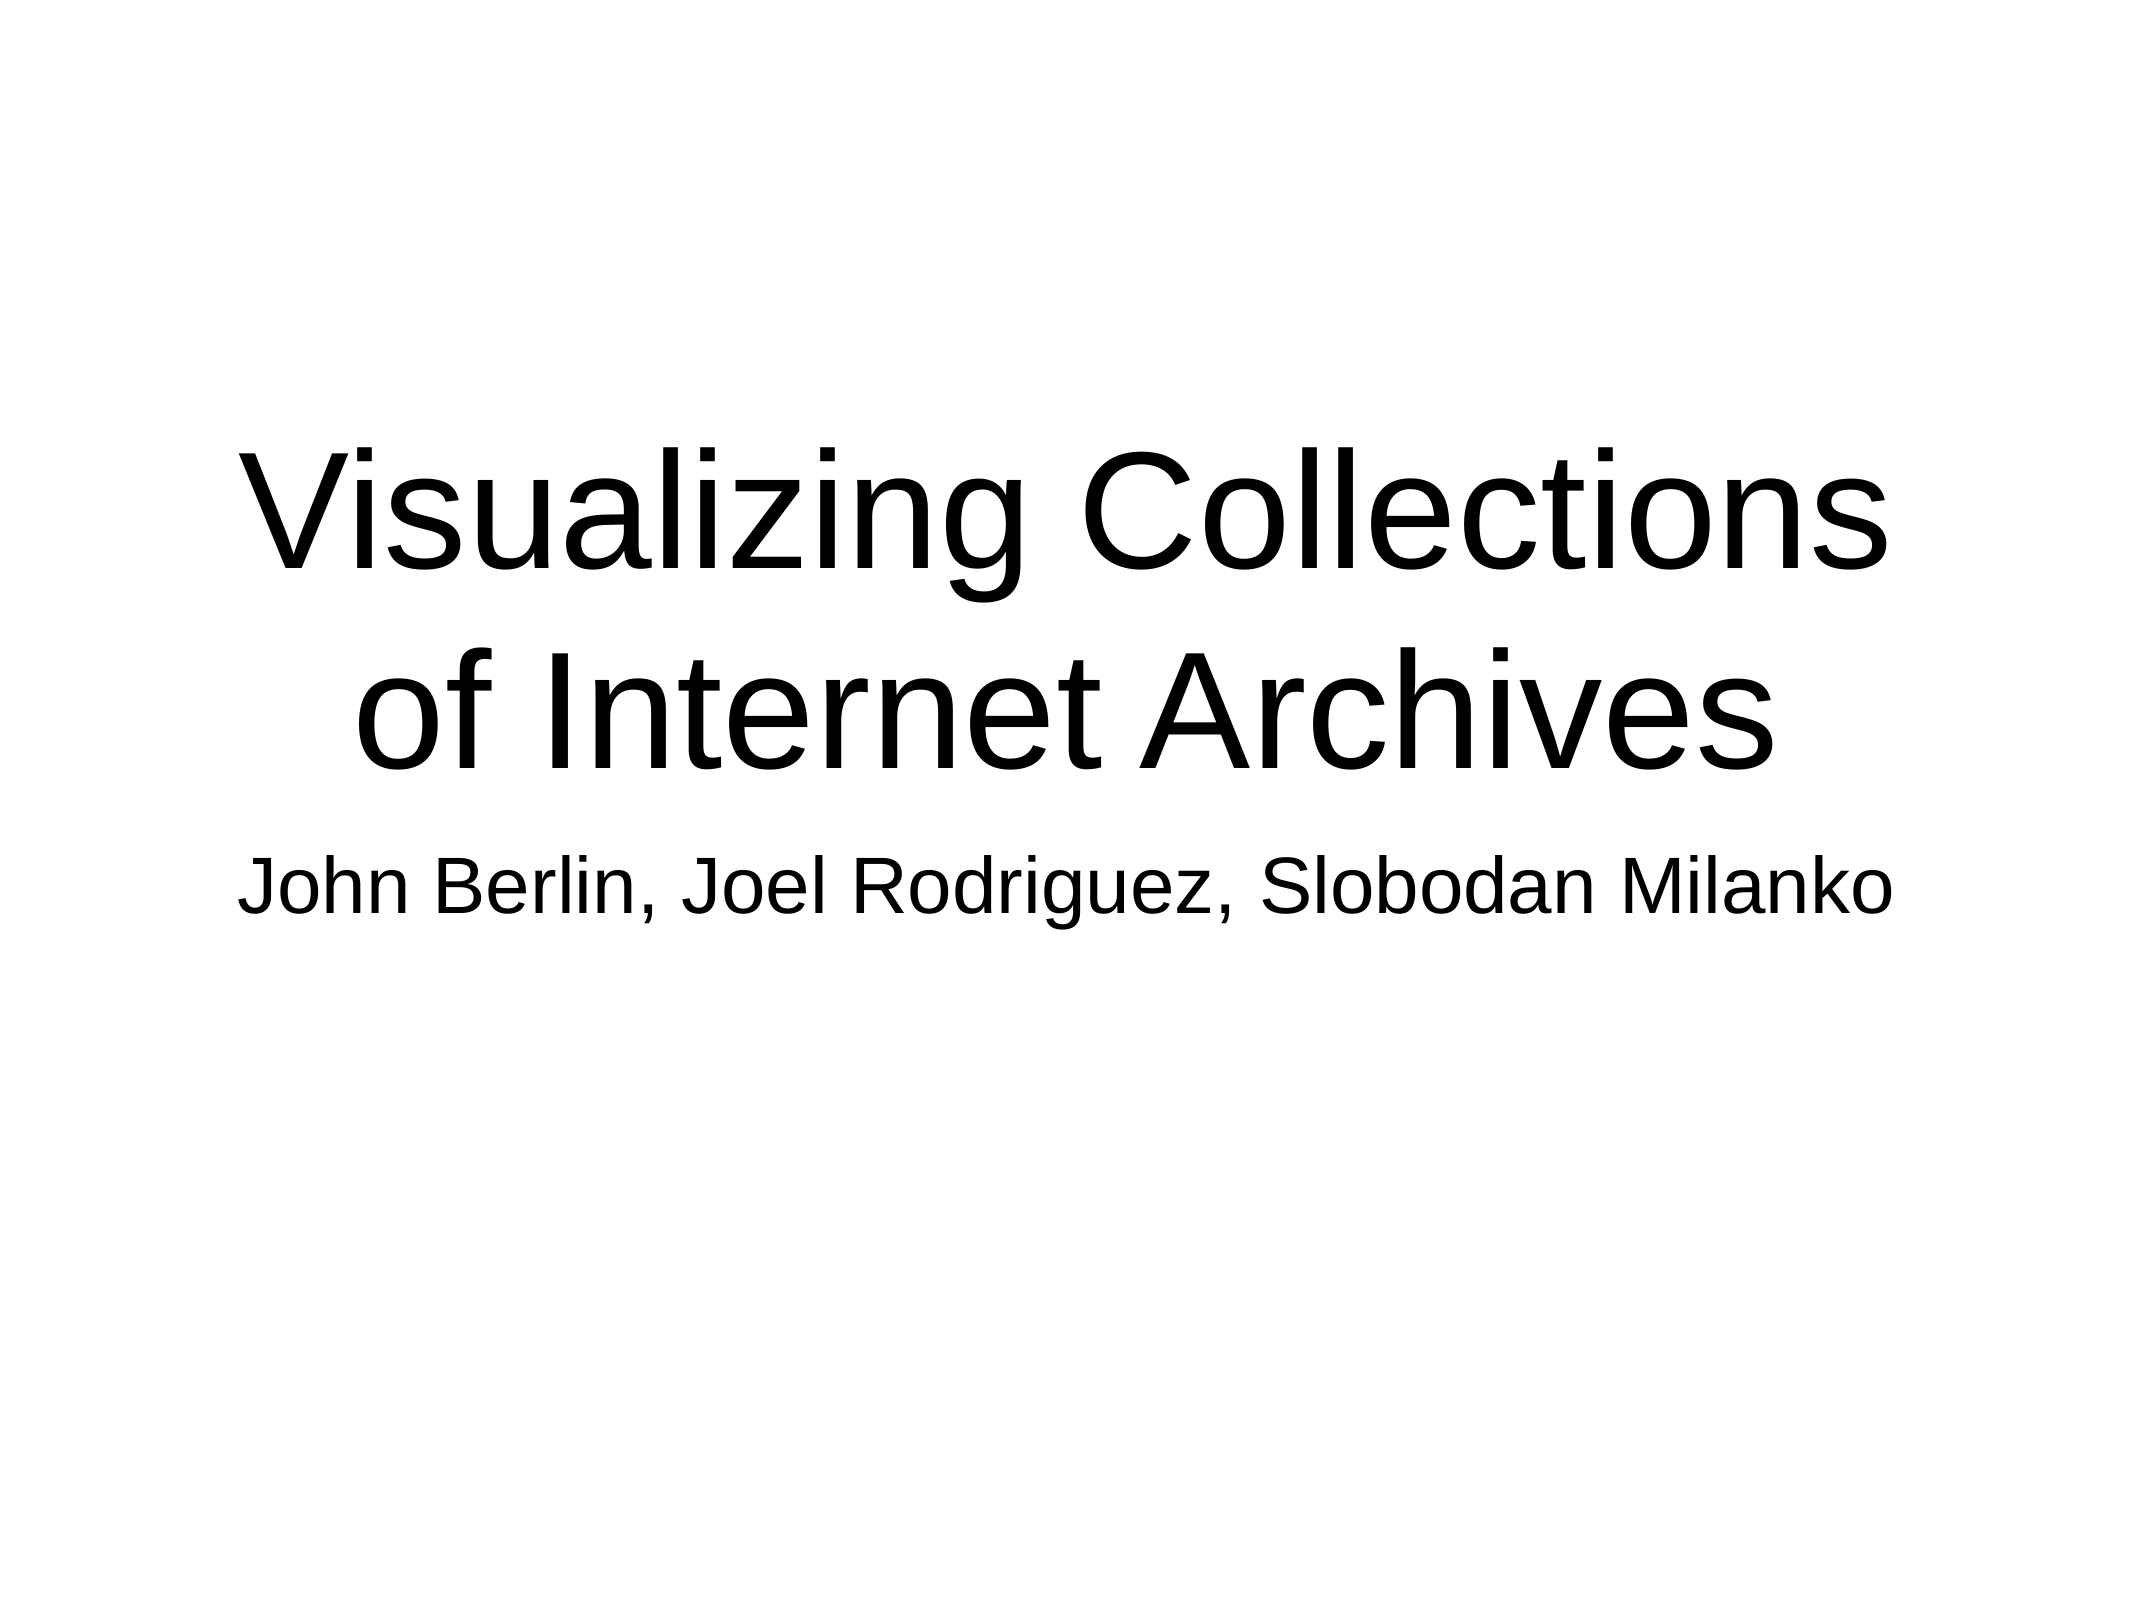

# Visualizing Collections of Internet Archives
John Berlin, Joel Rodriguez, Slobodan Milanko